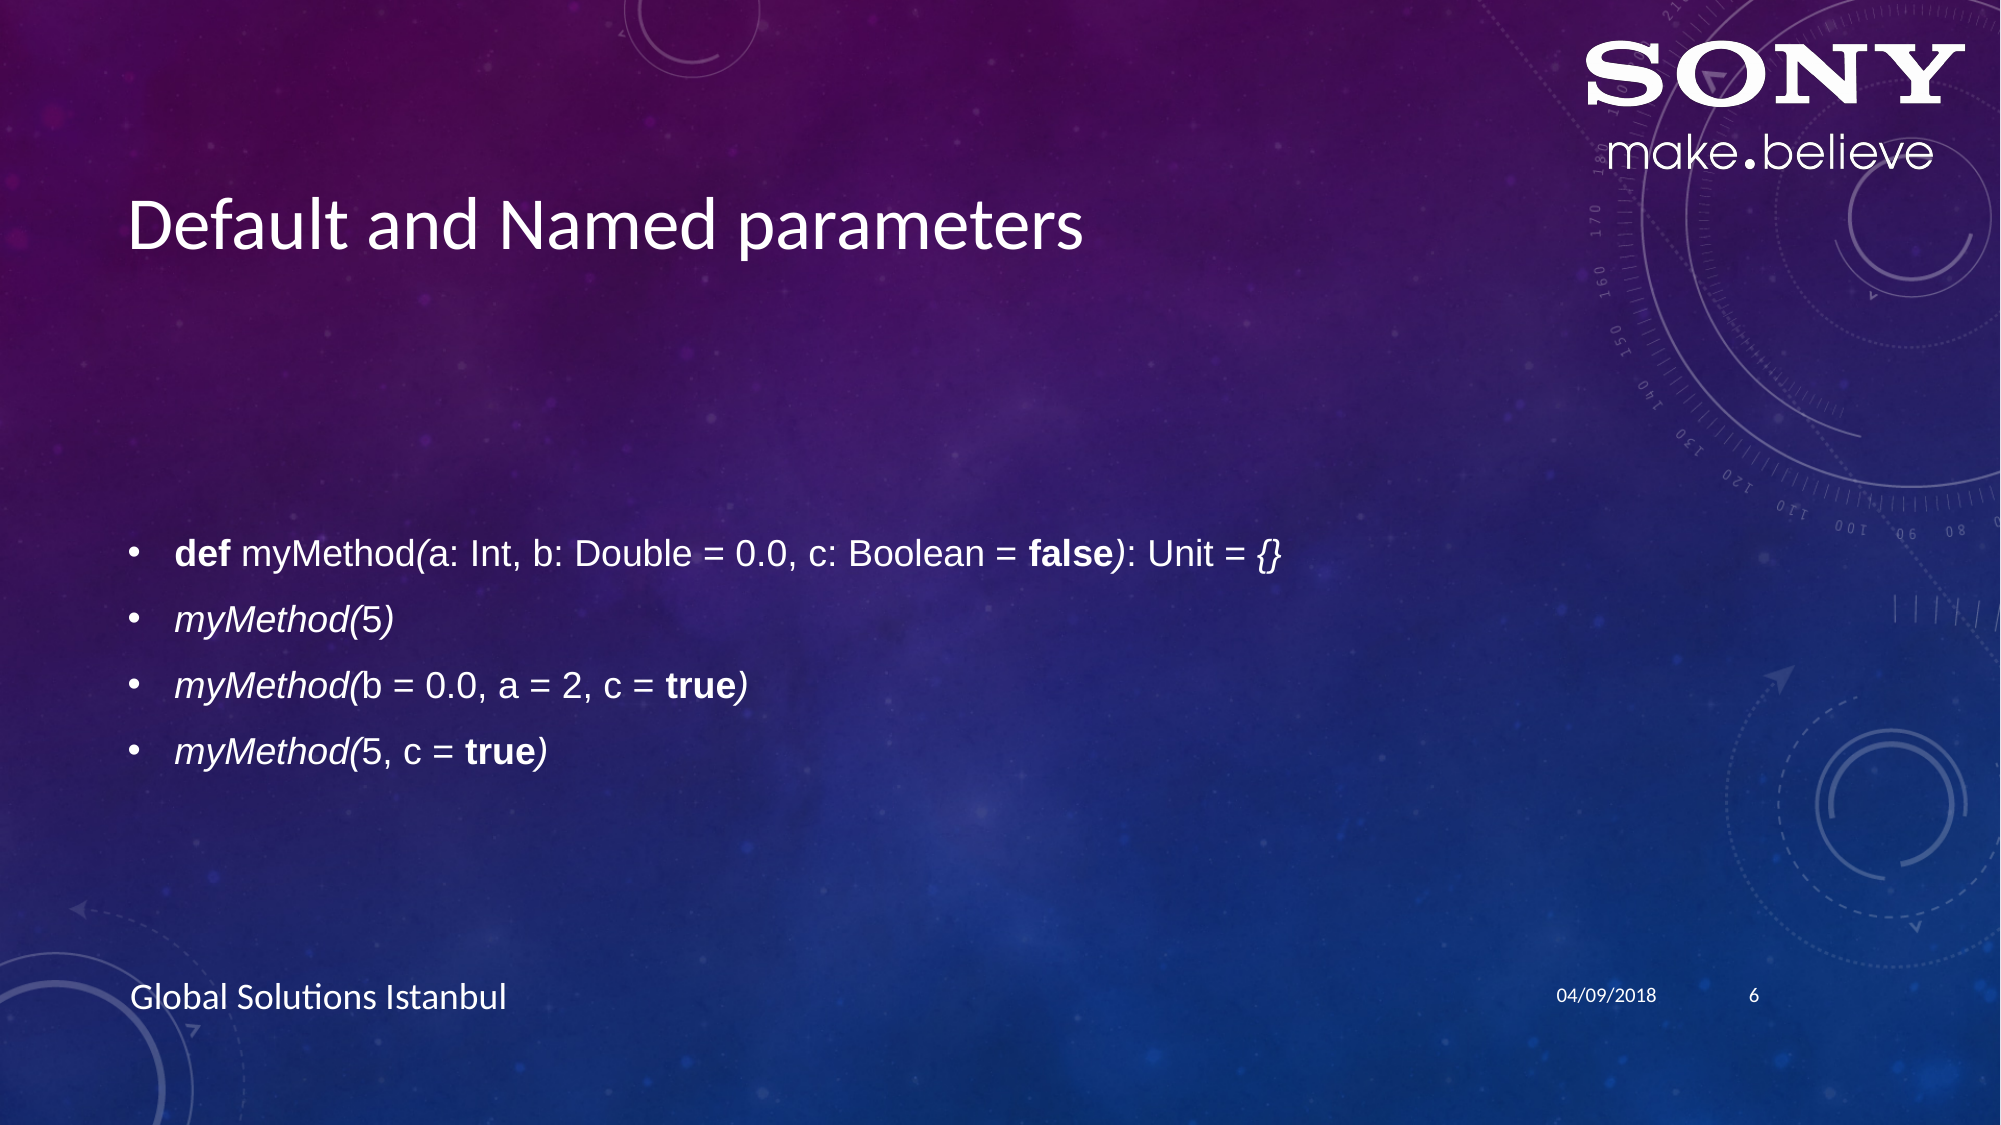

# Default and Named parameters
def myMethod(a: Int, b: Double = 0.0, c: Boolean = false): Unit = {}
myMethod(5)
myMethod(b = 0.0, a = 2, c = true)
myMethod(5, c = true)
04/09/2018
6